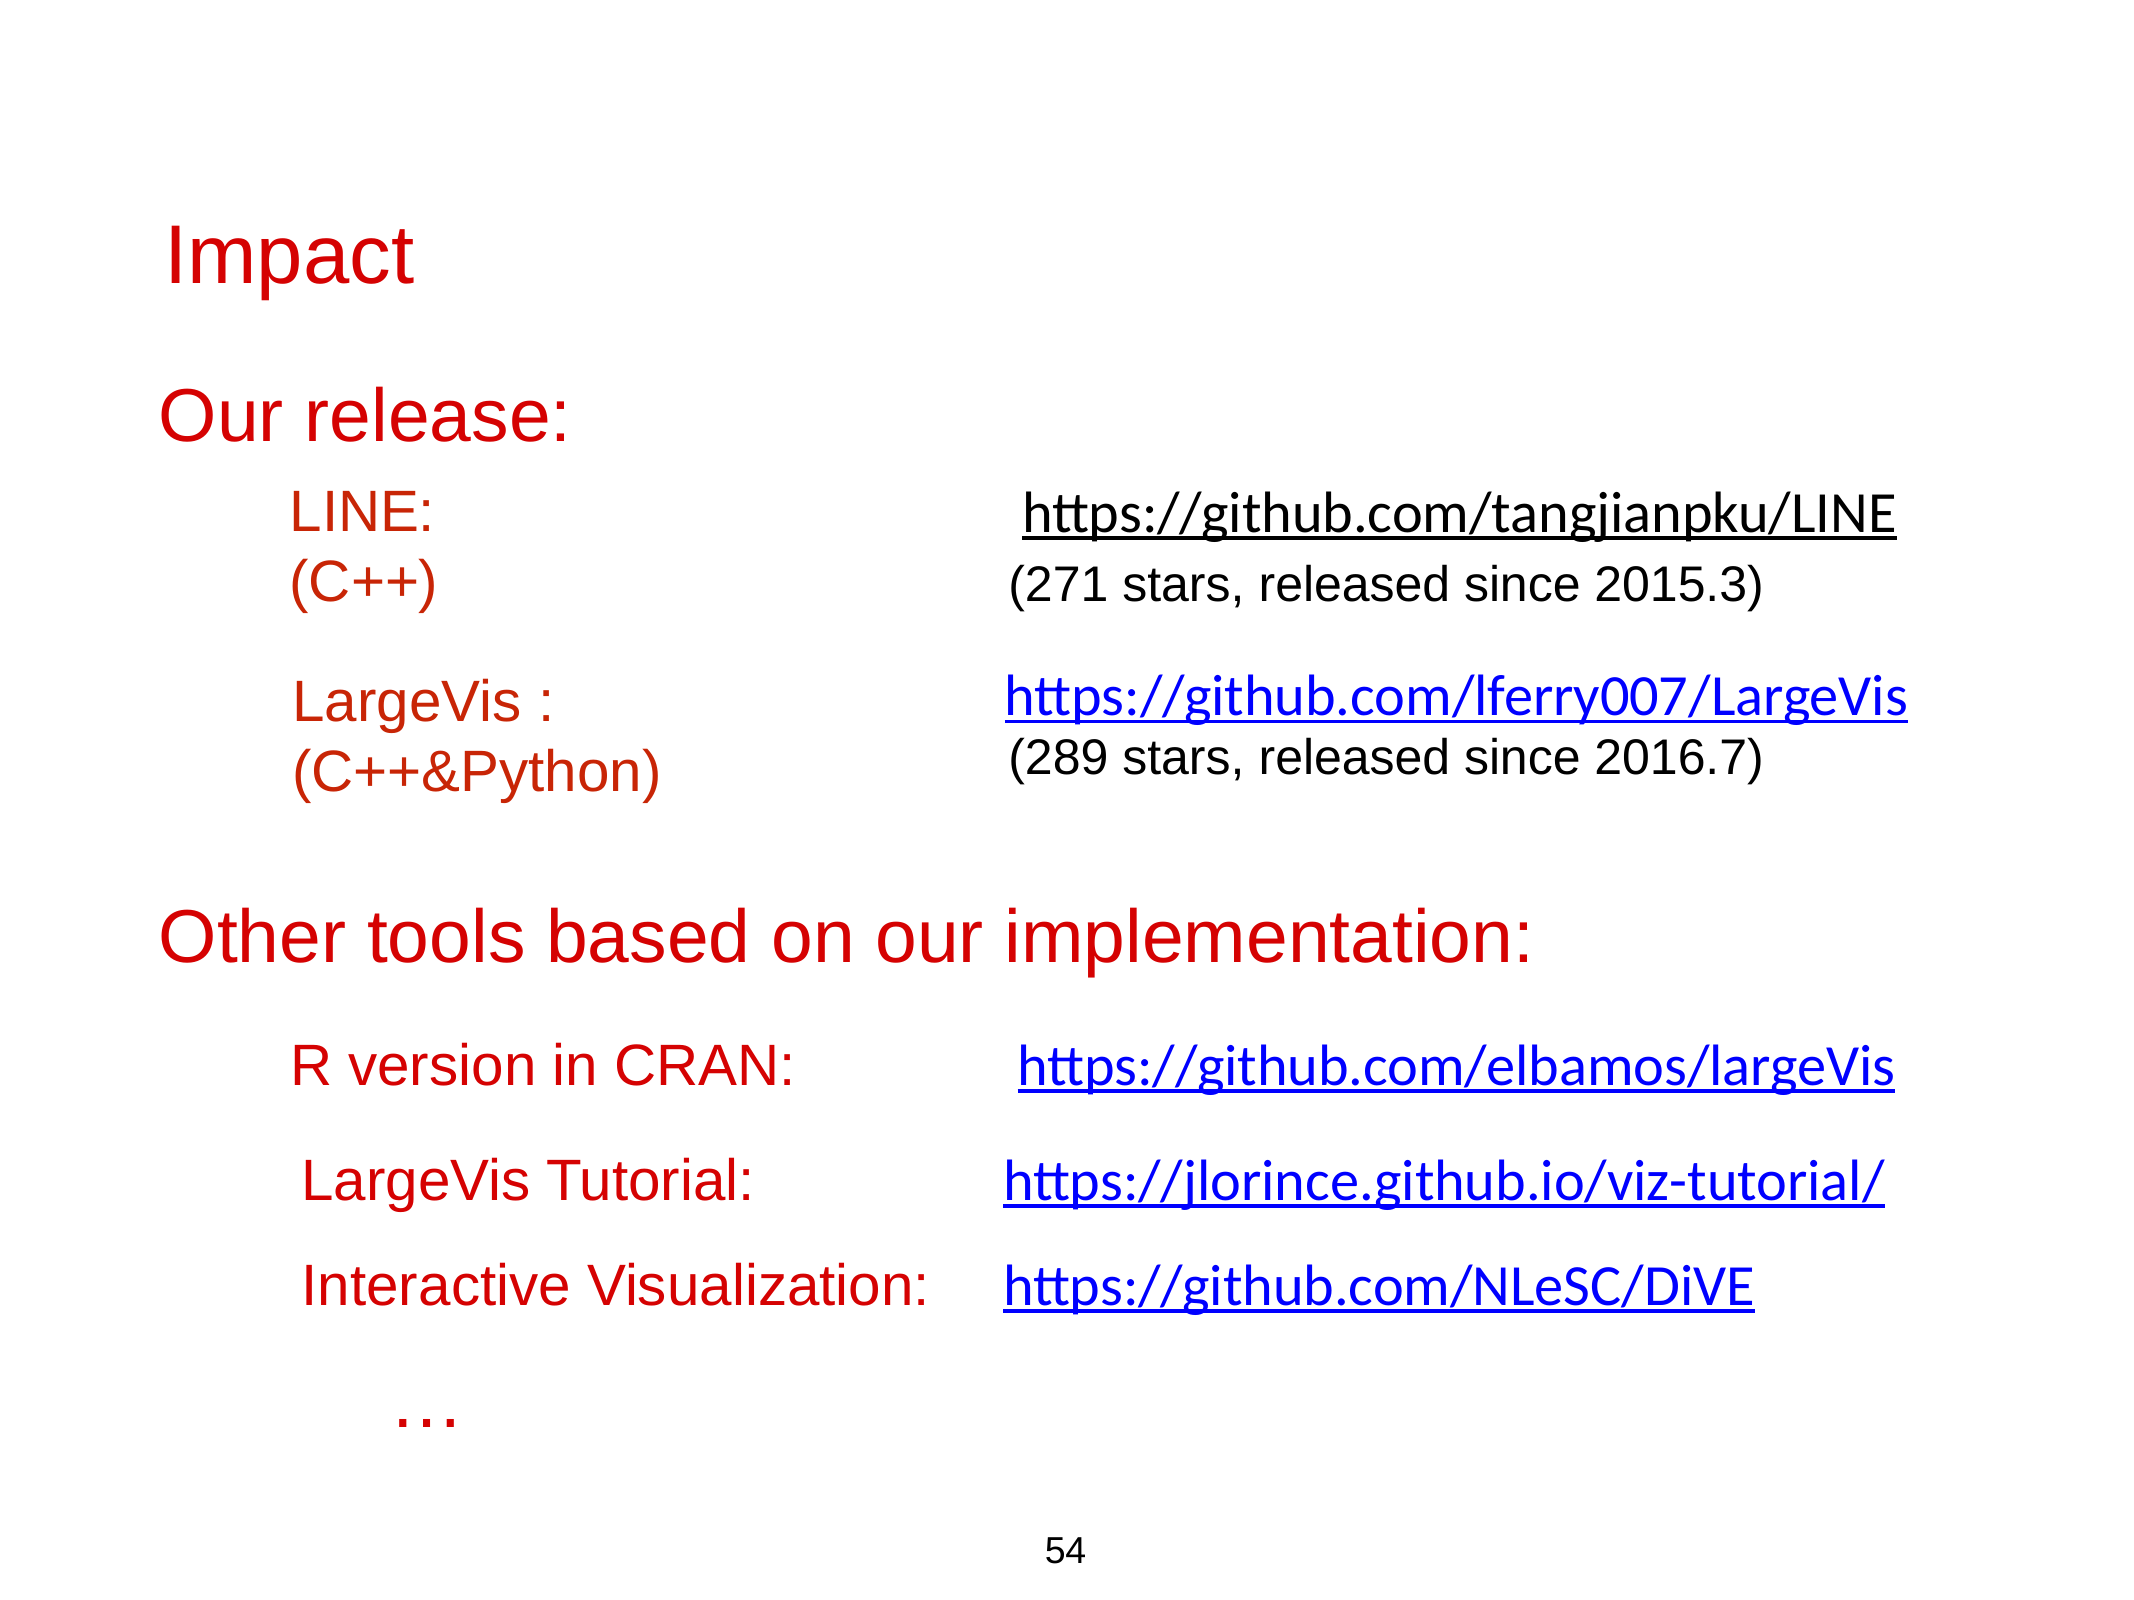

# Impact
Our release:
LINE:
(C++)
https://github.com/tangjianpku/LINE
(271 stars, released since 2015.3)
https://github.com/lferry007/LargeVis
LargeVis :
(C++&Python)
(289 stars, released since 2016.7)
Other tools based on our implementation:
R version in CRAN:
https://github.com/elbamos/largeVis
LargeVis Tutorial:
https://jlorince.github.io/viz-tutorial/
Interactive Visualization:
https://github.com/NLeSC/DiVE
…
54